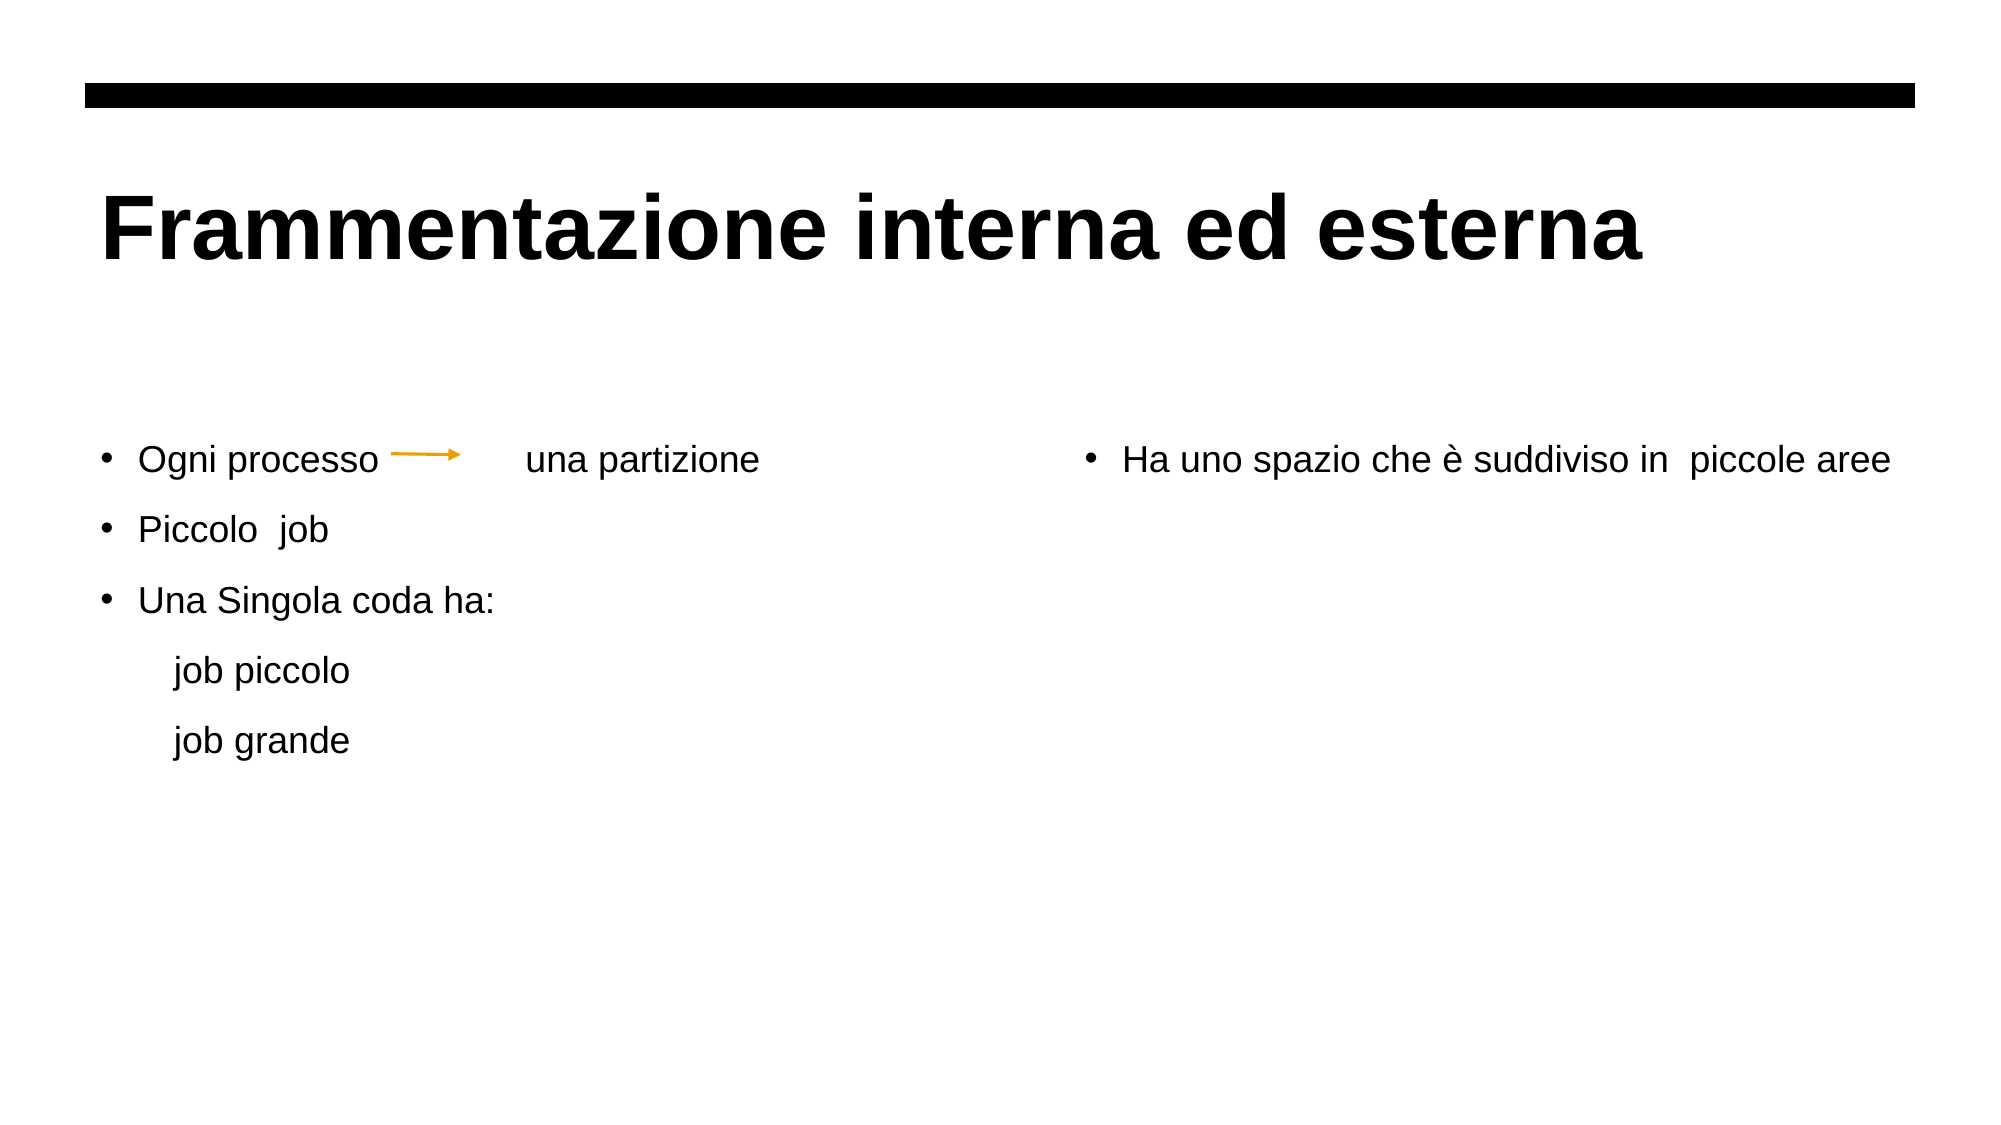

# Frammentazione interna ed esterna
Ogni processo              una partizione
Piccolo  job
Una Singola coda ha:
       job piccolo
       job grande

Ha uno spazio che è suddiviso in  piccole aree